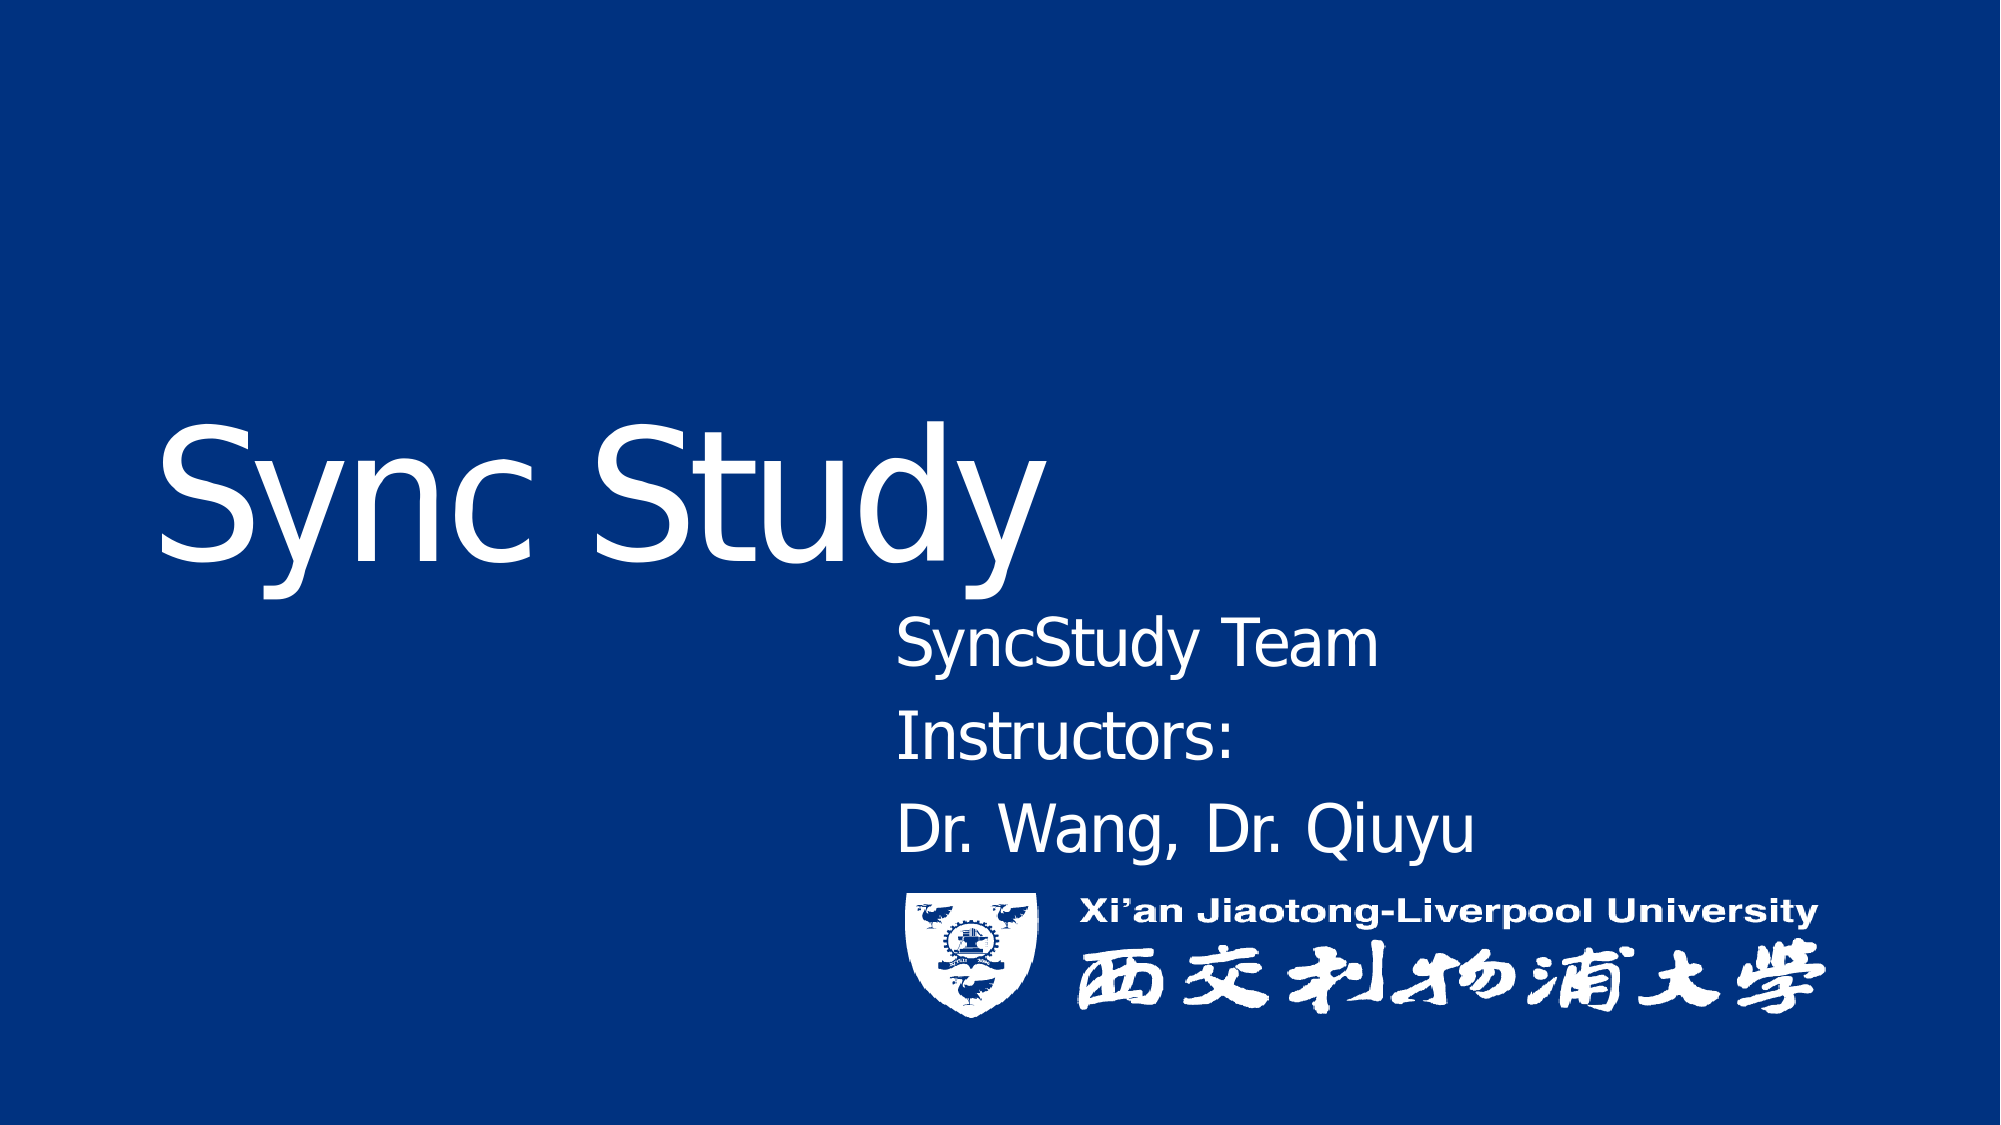

# Sync Study
SyncStudy Team
Instructors:
Dr. Wang, Dr. Qiuyu